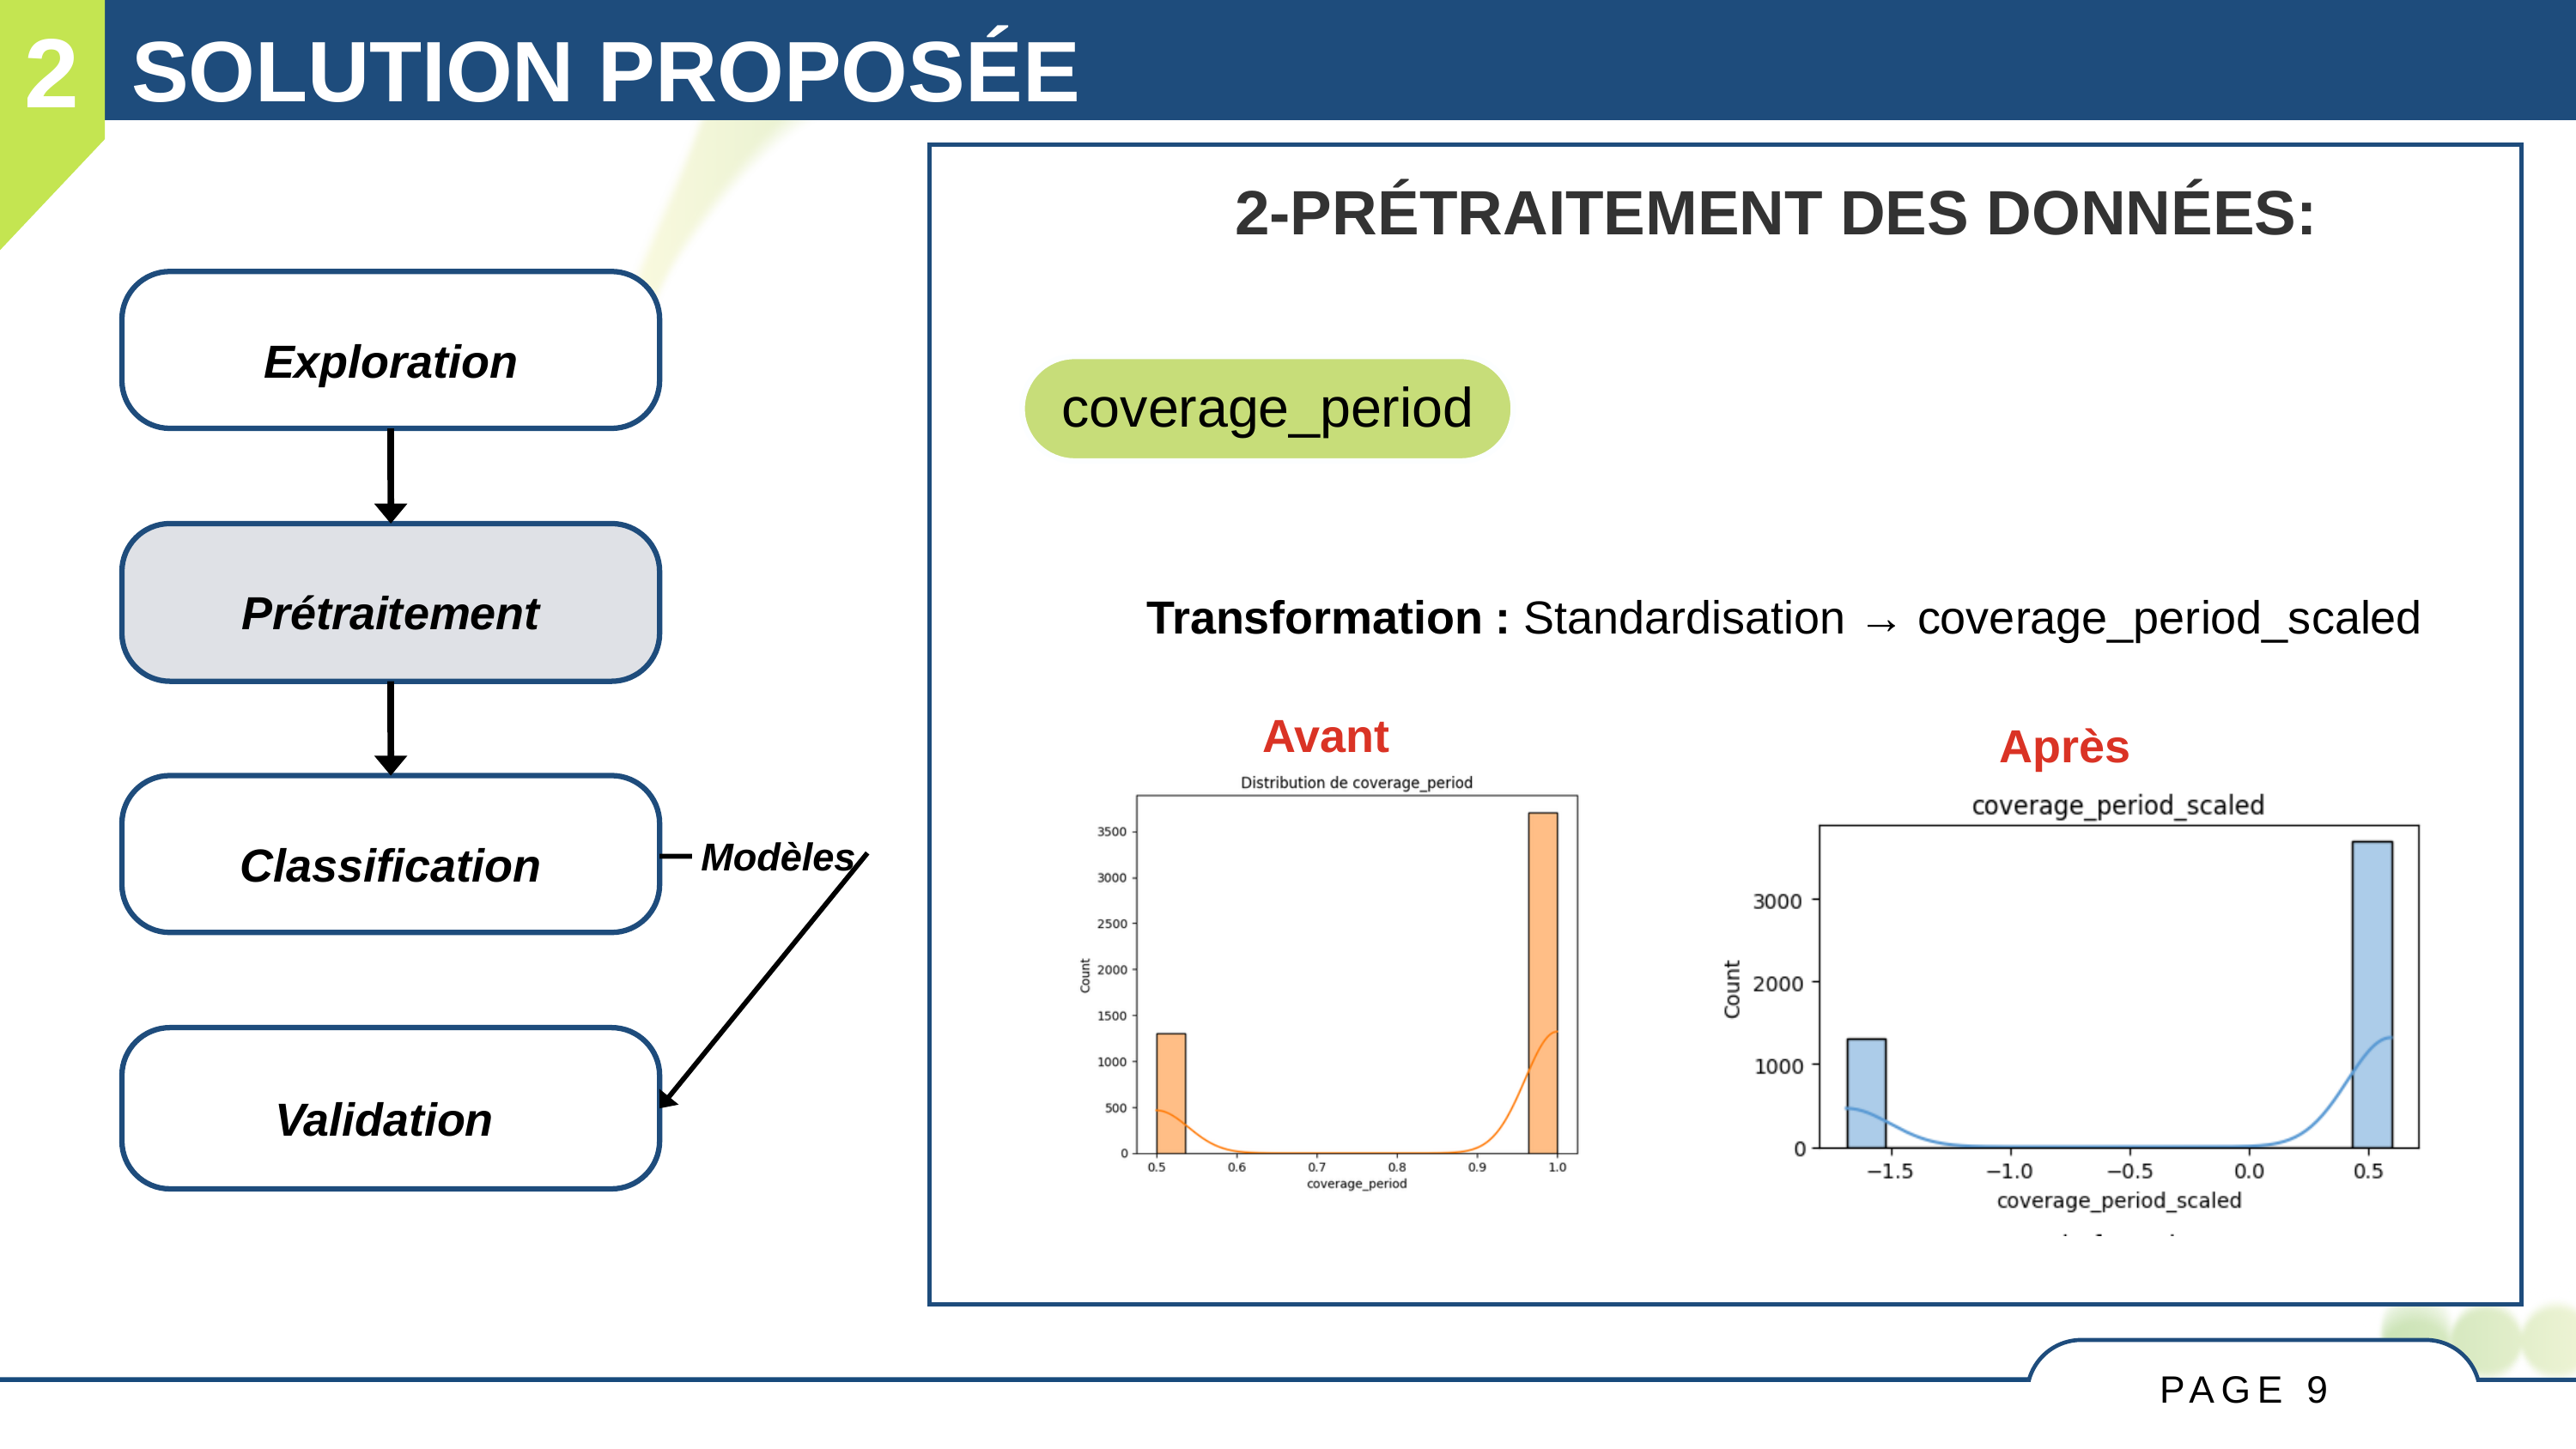

2

SOLUTION PROPOSÉE

2-PRÉTRAITEMENT DES DONNÉES:

Exploration

Prétraitement

  Modèles
Classification

Validation

coverage_period
Transformation : Standardisation → coverage_period_scaled
Avant

Après

PAGE 9